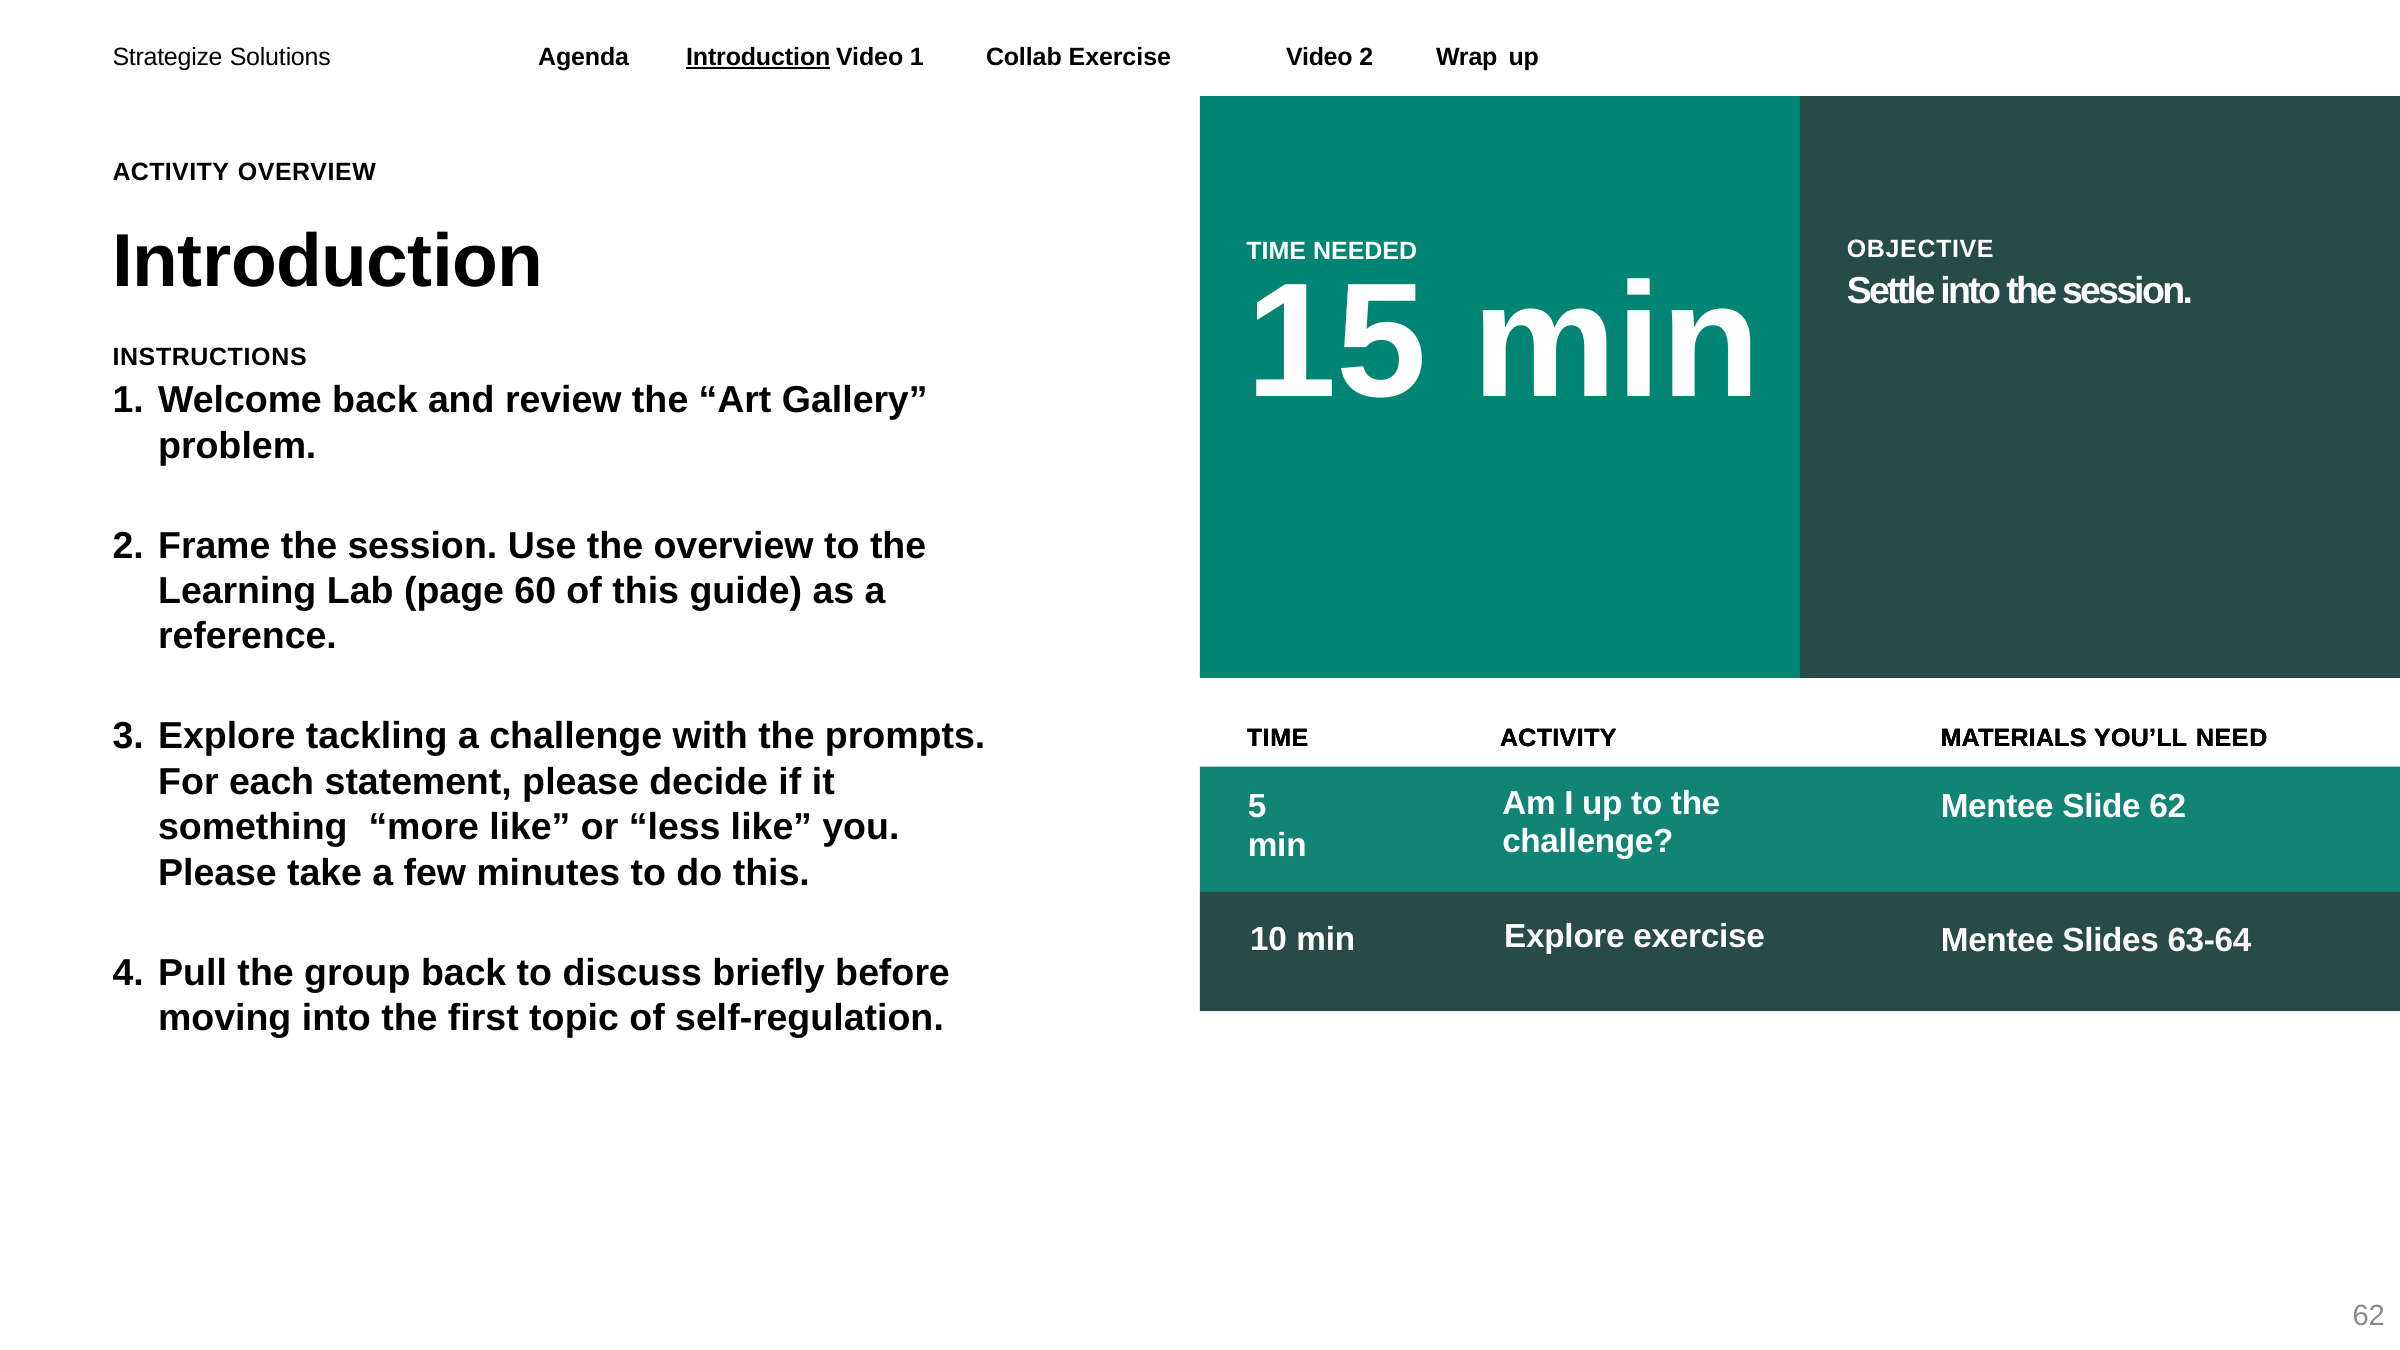

OBJECTIVE
Settle into the session.
ACTIVITY OVERVIEW

Introduction
INSTRUCTIONS
Welcome back and review the “Art Gallery” problem.

Frame the session. Use the overview to the Learning Lab (page 60 of this guide) as a reference.

Explore tackling a challenge with the prompts.
For each statement, please decide if it something  “more like” or “less like” you. Please take a few minutes to do this.

Pull the group back to discuss briefly before moving into the first topic of self-regulation.
15 min
TIME NEEDED

TIME
TIME
TIME
ACTIVITY
ACTIVITY
ACTIVITY
MATERIALS YOU’LL NEED
MATERIALS YOU’LL NEED
MATERIALS YOU’LL NEED

5 min
Am I up to the challenge?
Mentee Slide 62

5 min
Partner/trio share
Mentee Slides 63-64
10 min
Explore exercise
Mentee Slides
62